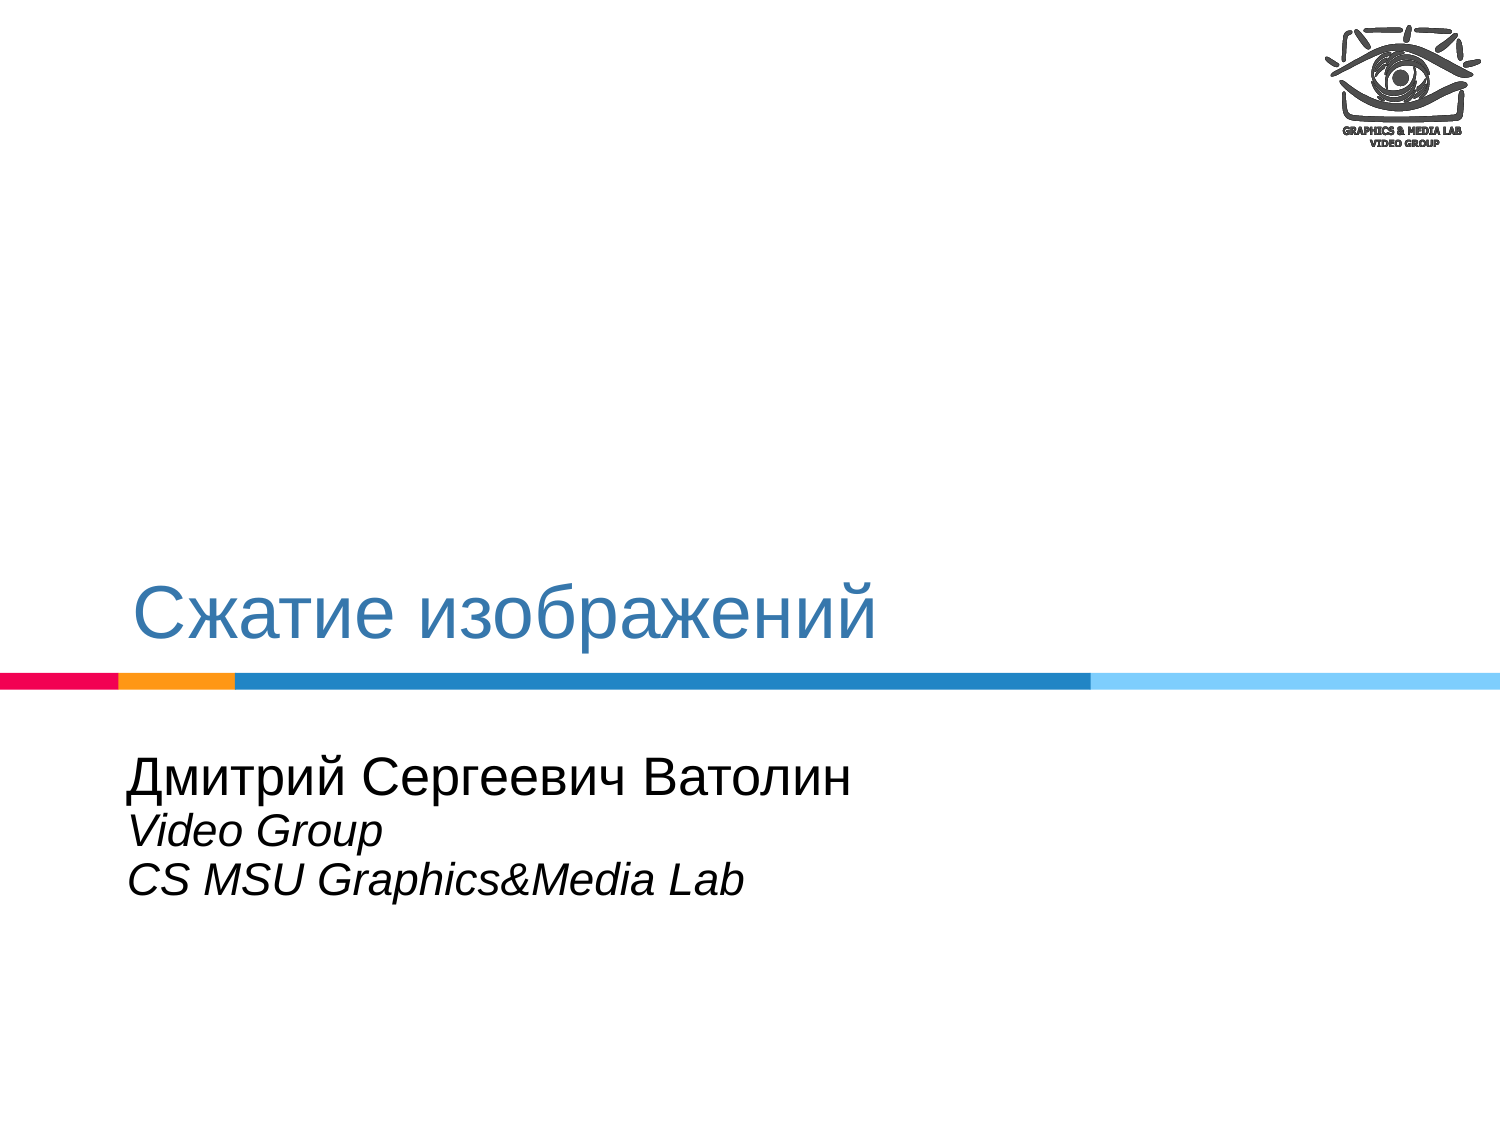

# Сжатие изображений
Дмитрий Сергеевич Ватолин
Video Group
CS MSU Graphics&Media Lab